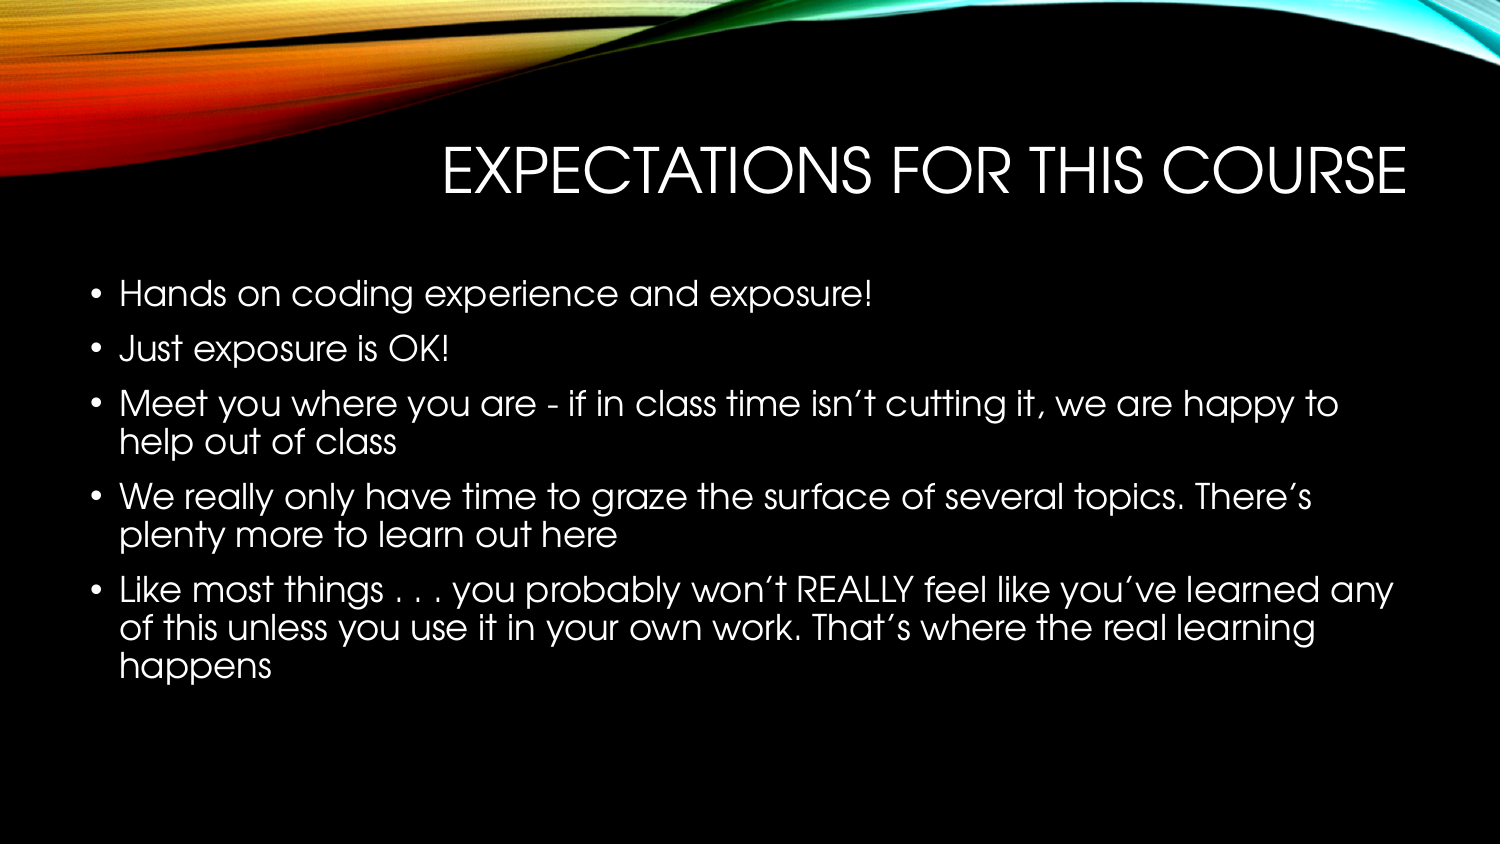

# EXPECTATIONS FOR THIS COURSE
Hands on coding experience and exposure!
Just exposure is OK!
Meet you where you are - if in class time isn’t cutting it, we are happy to help out of class
We really only have time to graze the surface of several topics. There’s plenty more to learn out here
Like most things . . . you probably won’t REALLY feel like you’ve learned any of this unless you use it in your own work. That’s where the real learning happens